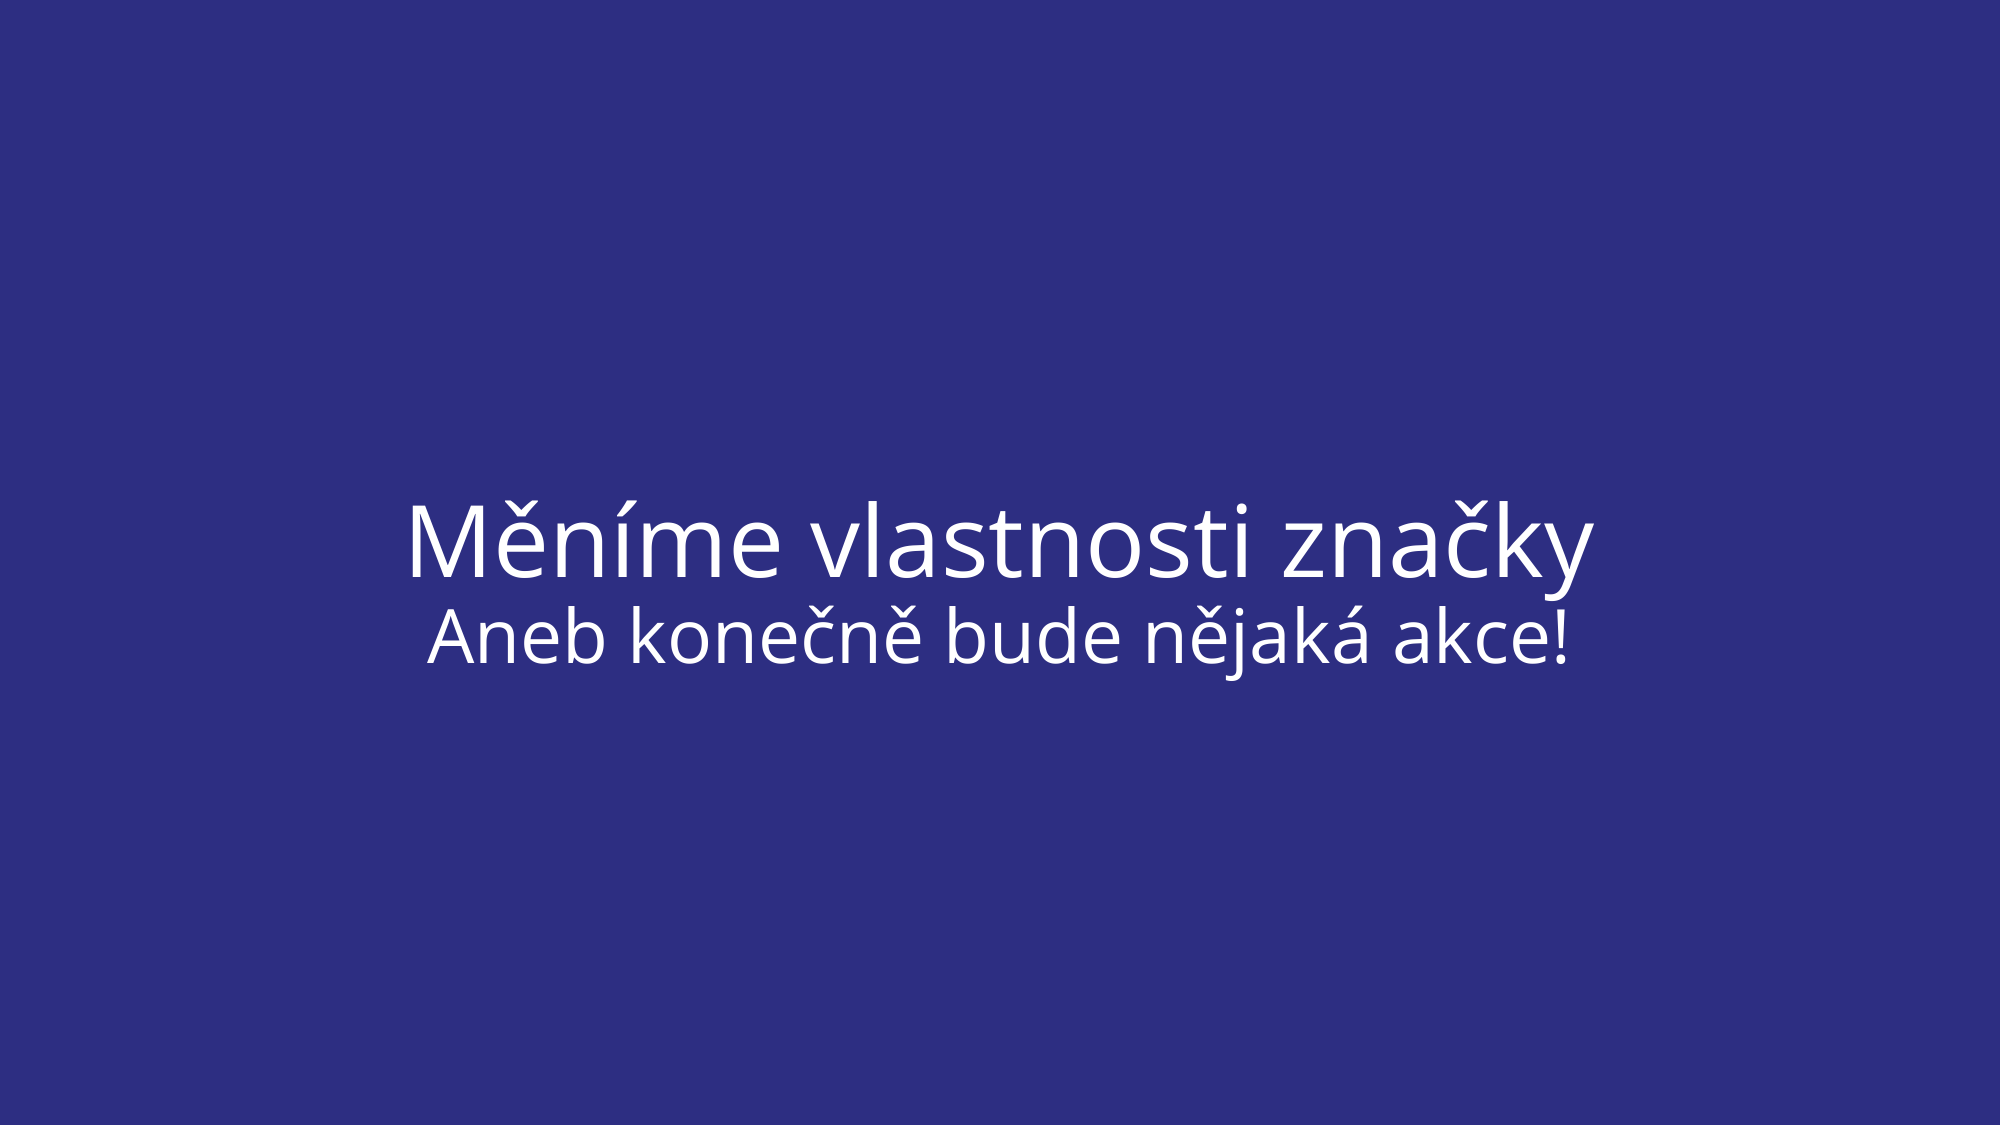

# Měníme vlastnosti značky
Aneb konečně bude nějaká akce!